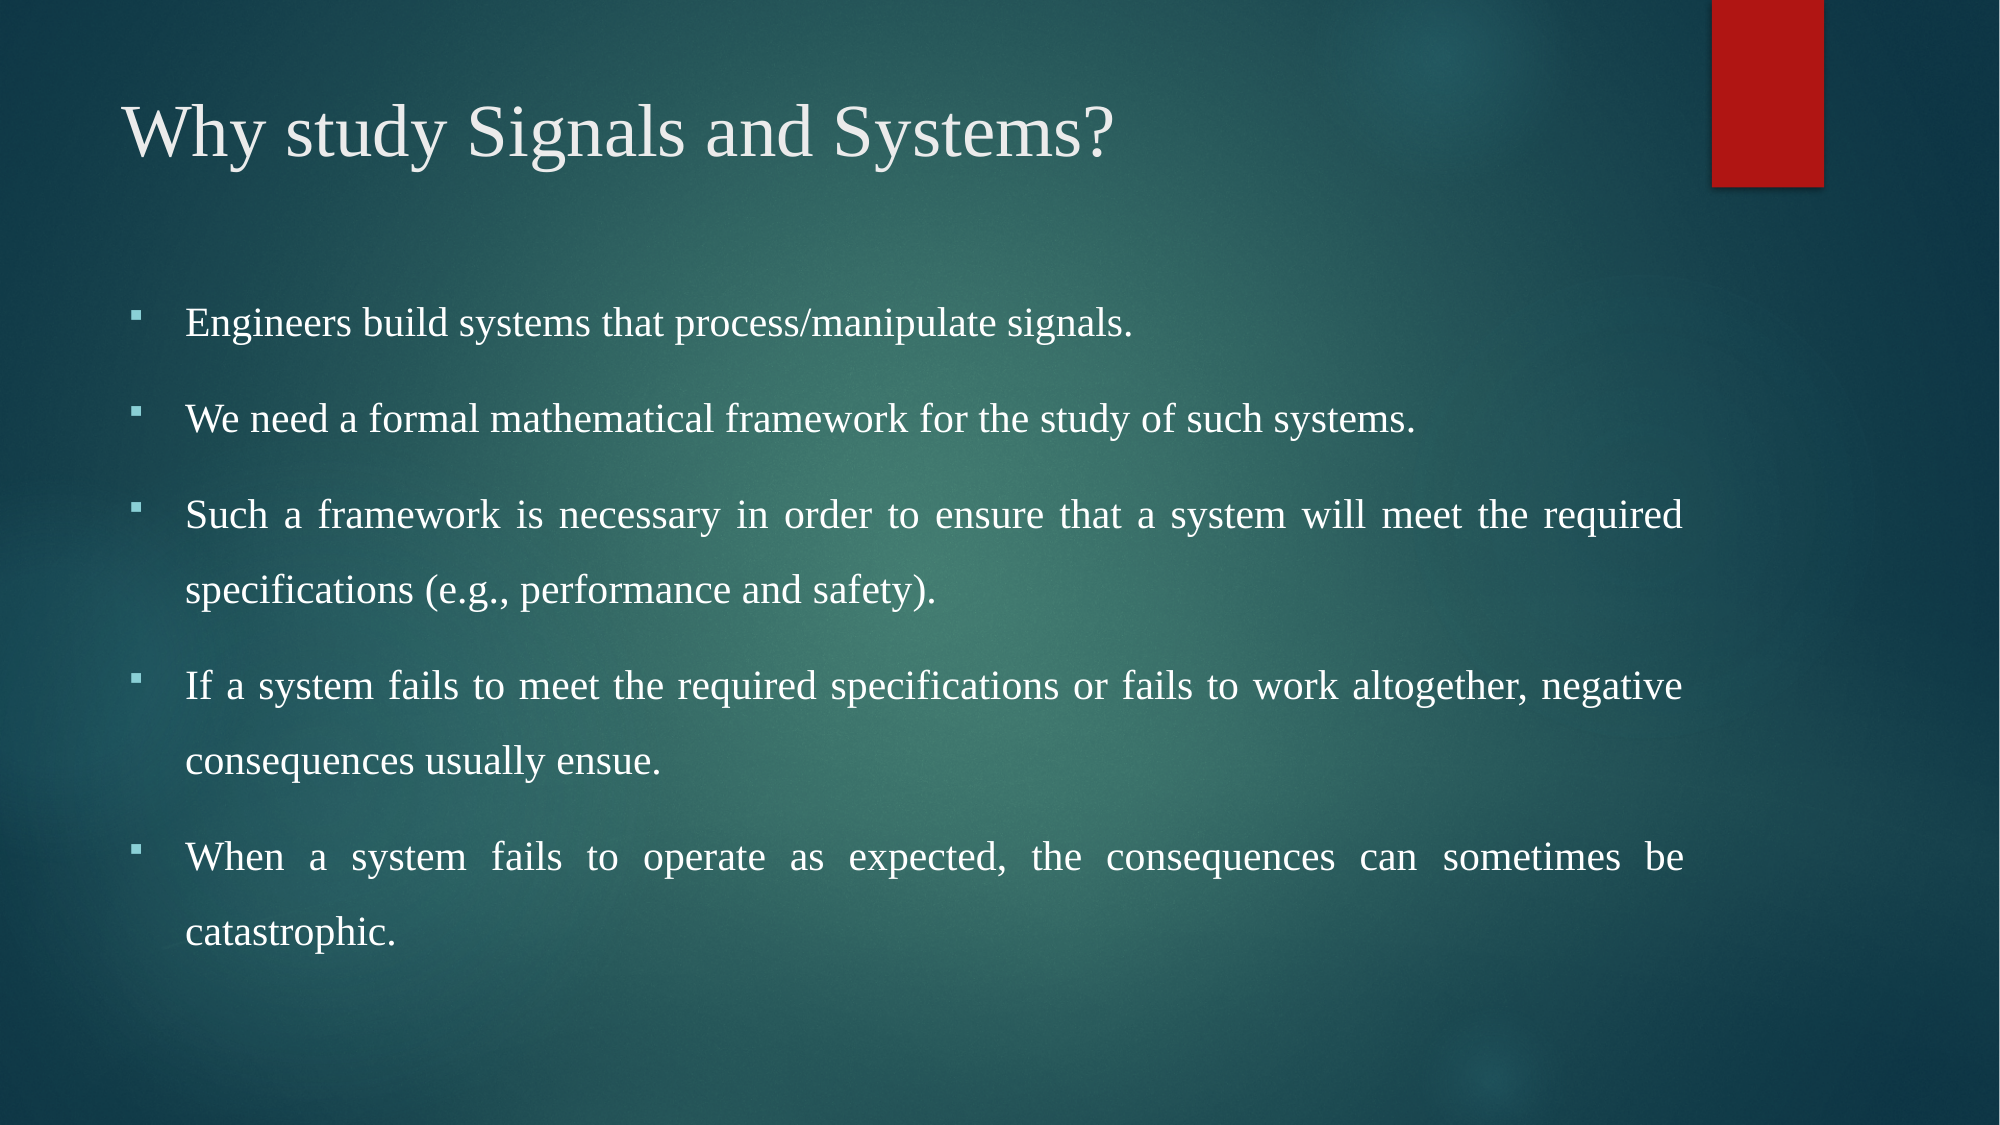

# Why study Signals and Systems?
Engineers build systems that process/manipulate signals.
We need a formal mathematical framework for the study of such systems.
Such a framework is necessary in order to ensure that a system will meet the required specifications (e.g., performance and safety).
If a system fails to meet the required specifications or fails to work altogether, negative consequences usually ensue.
When a system fails to operate as expected, the consequences can sometimes be catastrophic.